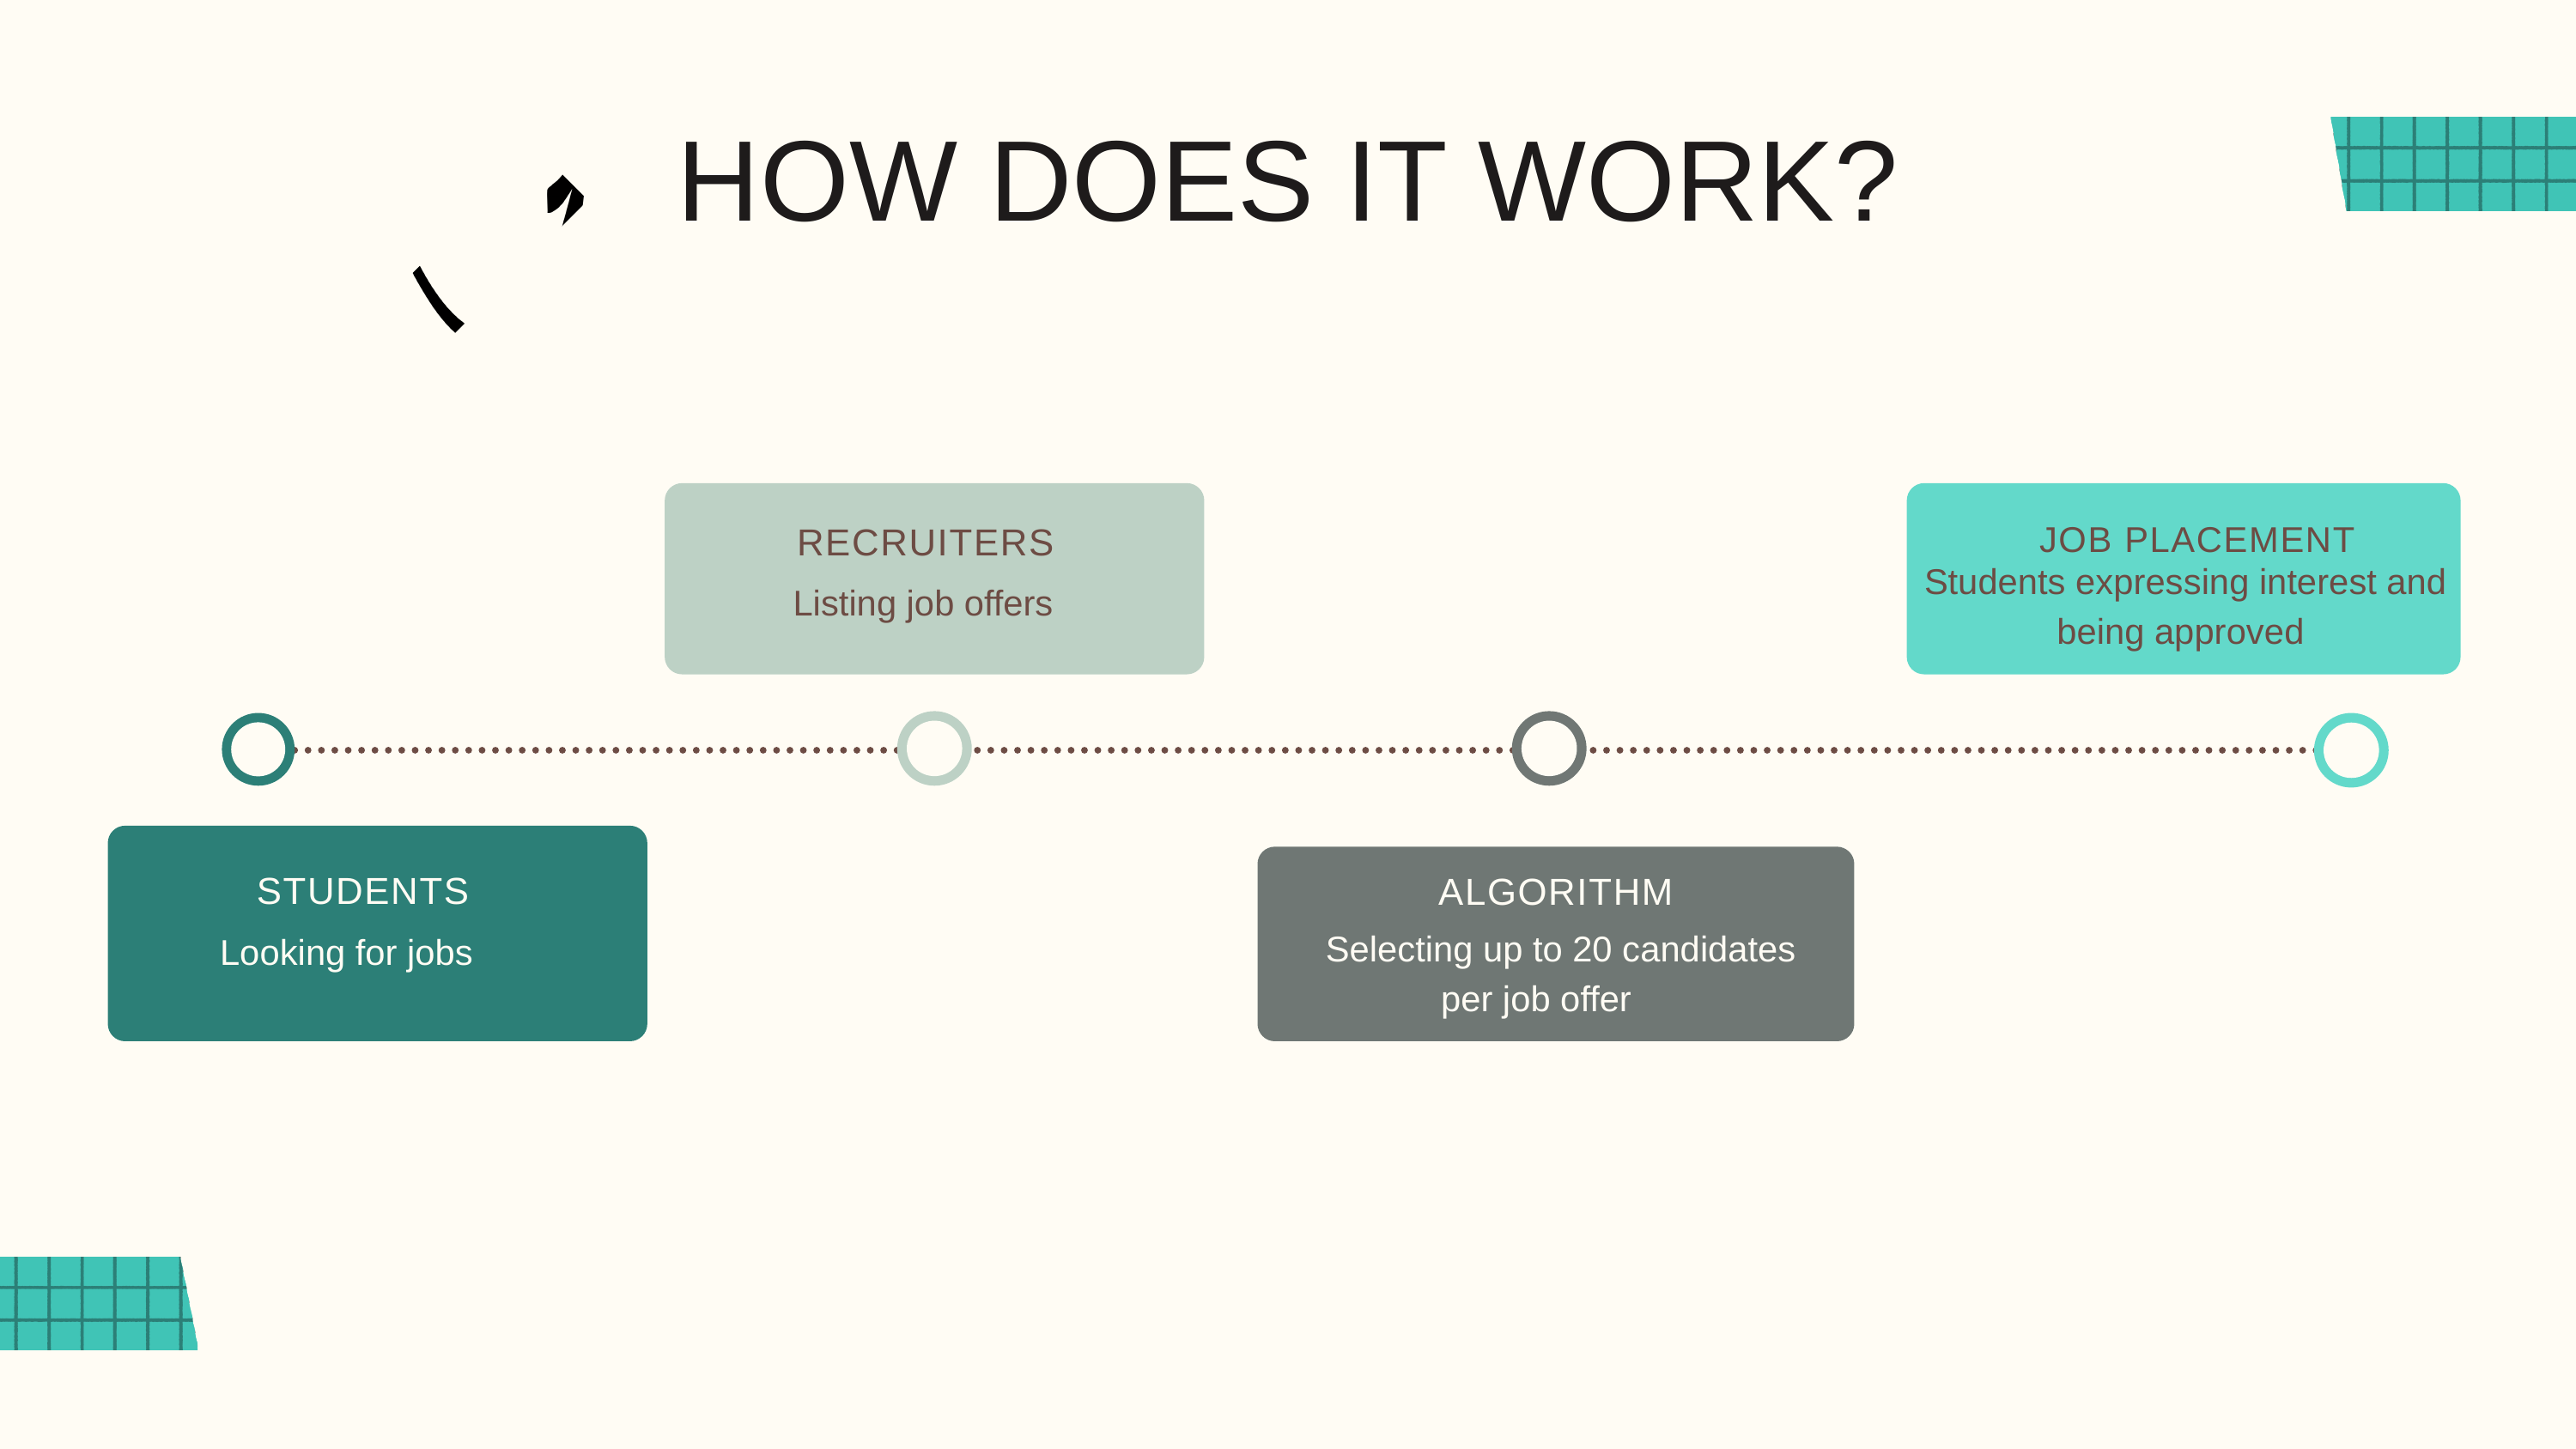

HOW DOES IT WORK?

JOB PLACEMENT
  RECRUITERS
Students expressing interest and being approved
Listing job offers

STUDENTS
ALGORITHM
 Selecting up to 20 candidates per job offer
Looking for jobs